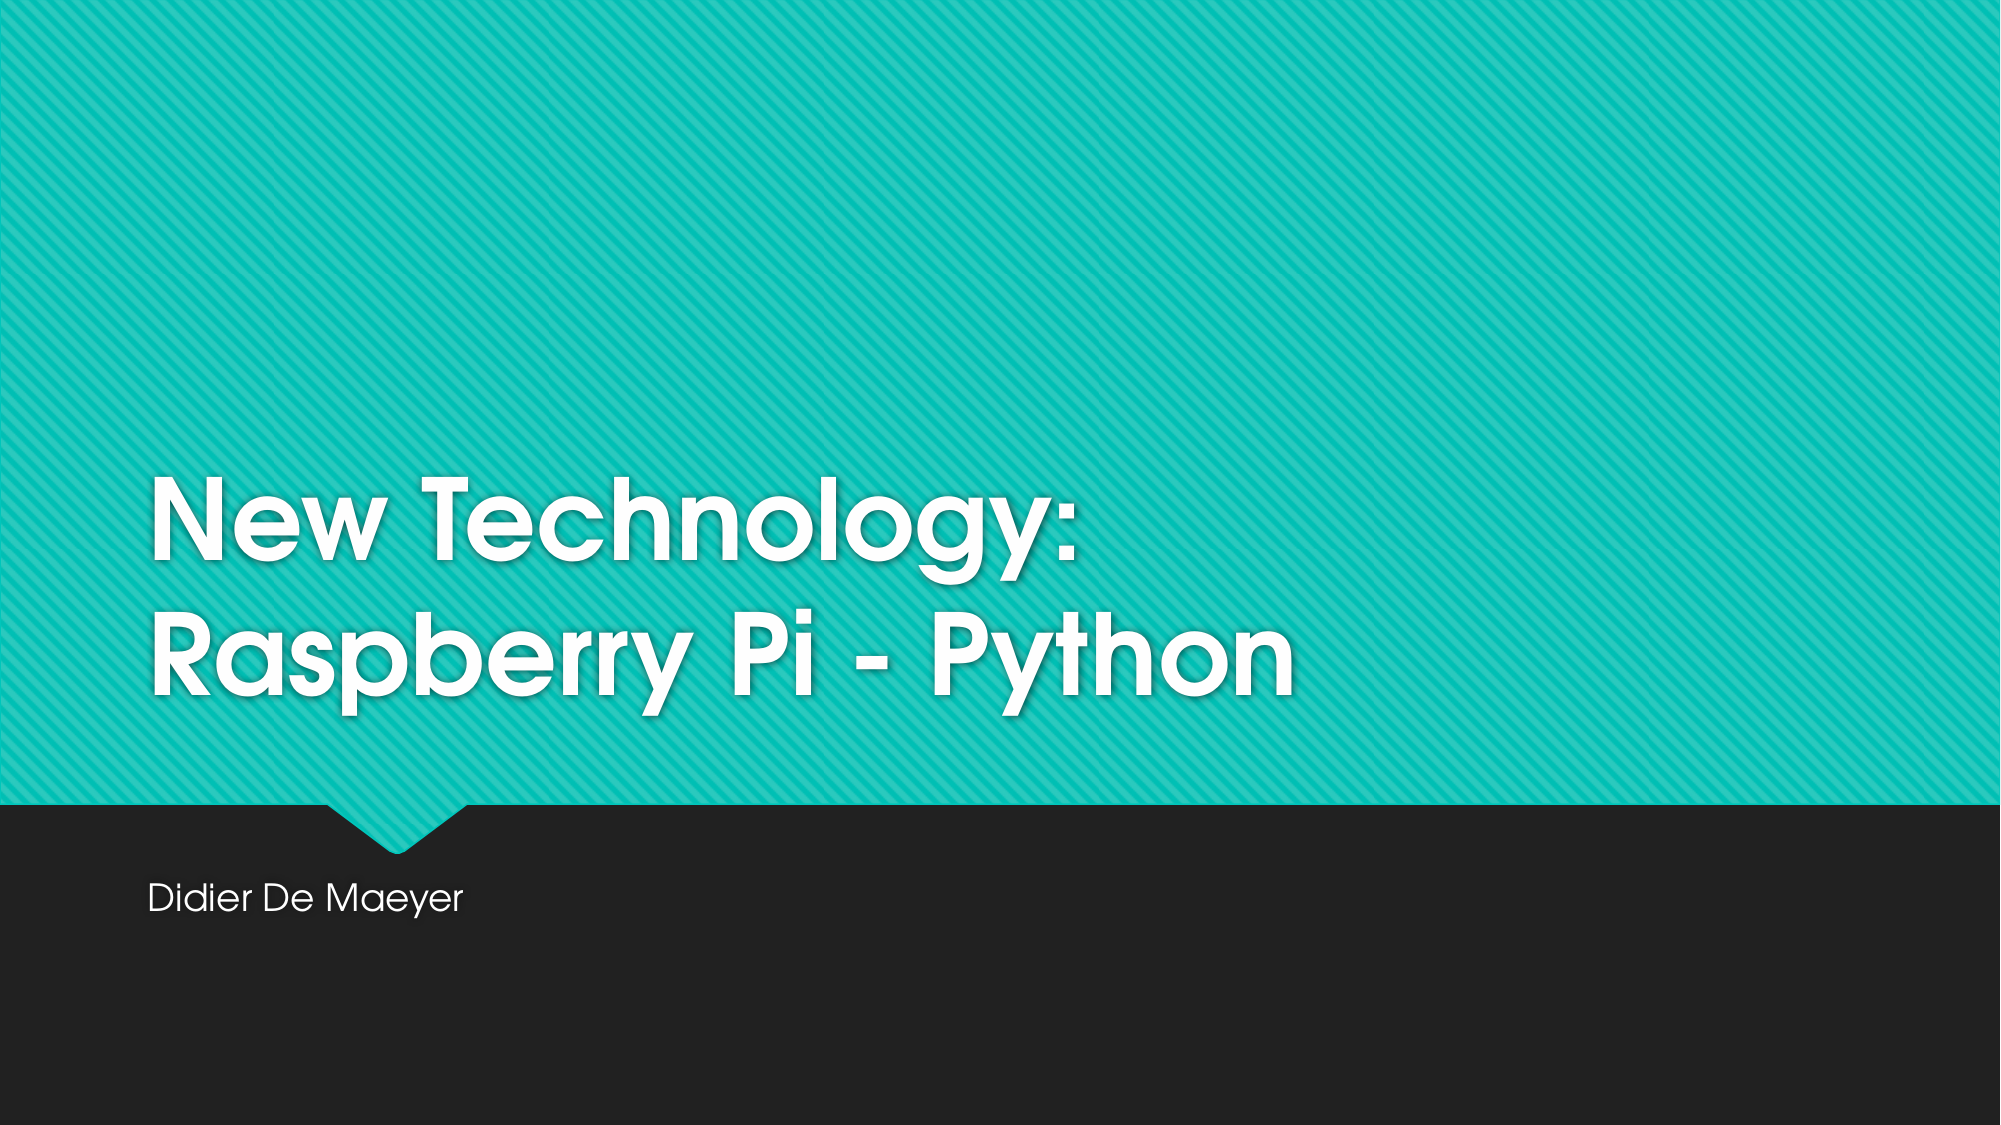

# New Technology: Raspberry Pi - Python
Didier De Maeyer